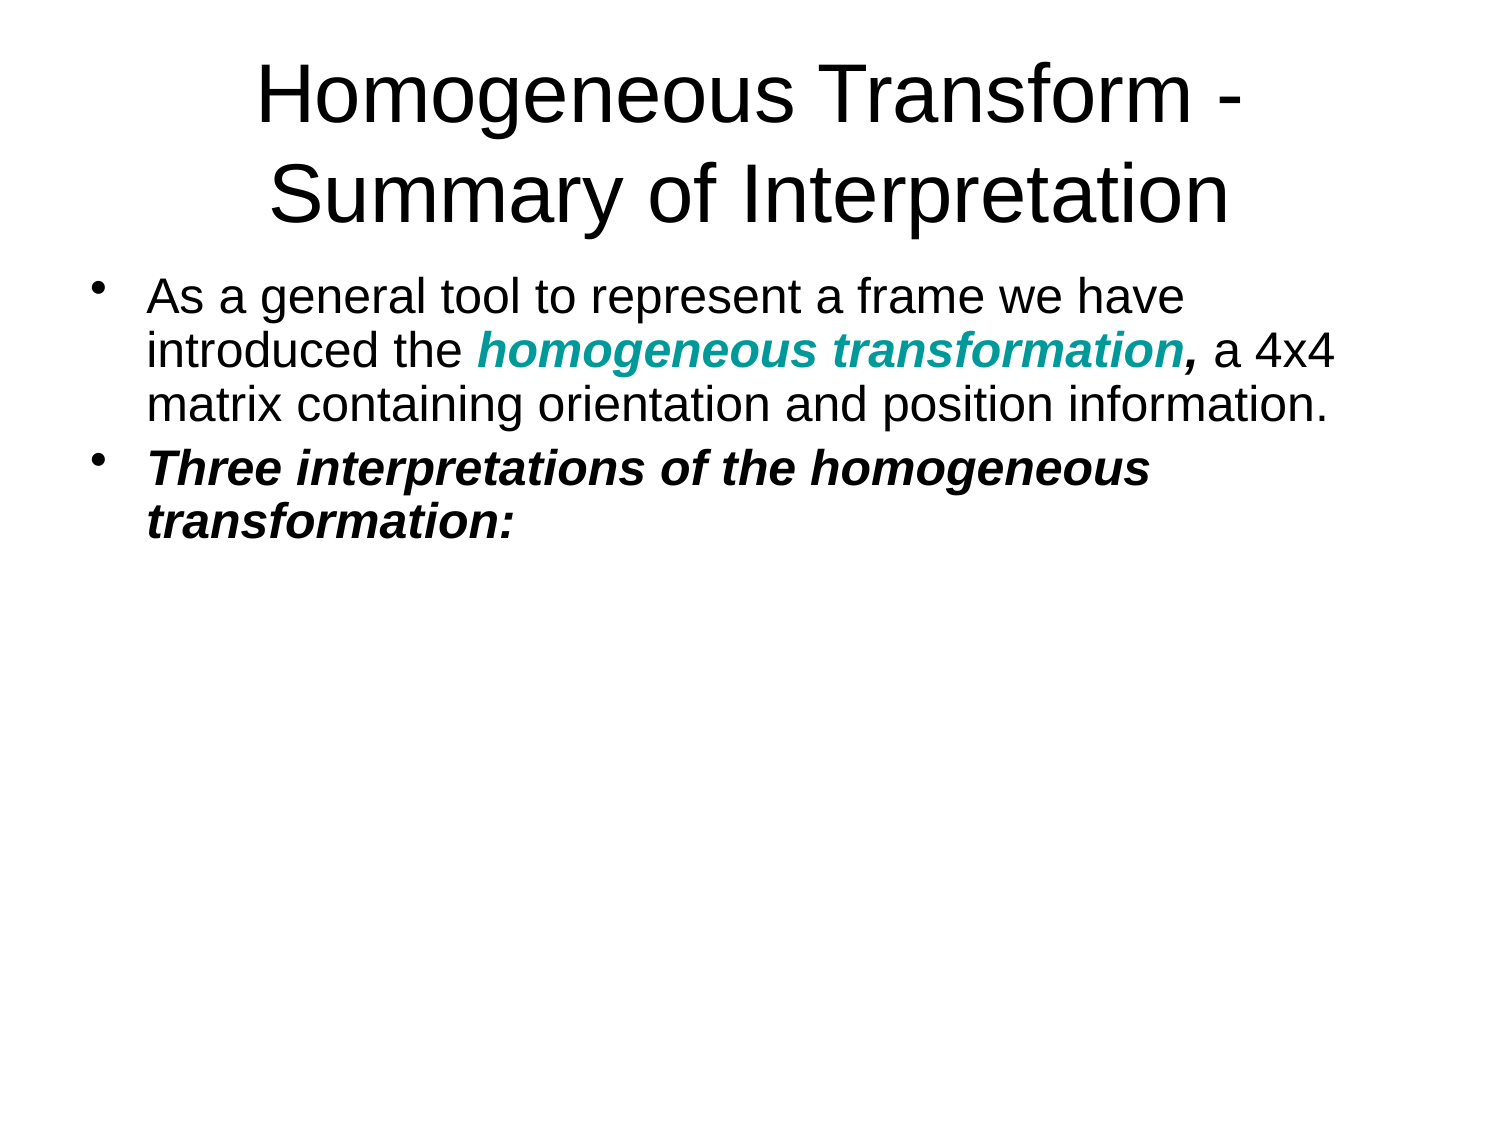

# Homogeneous Transform - Summary of Interpretation
As a general tool to represent a frame we have introduced the homogeneous transformation, a 4x4 matrix containing orientation and position information.
Three interpretations of the homogeneous transformation: